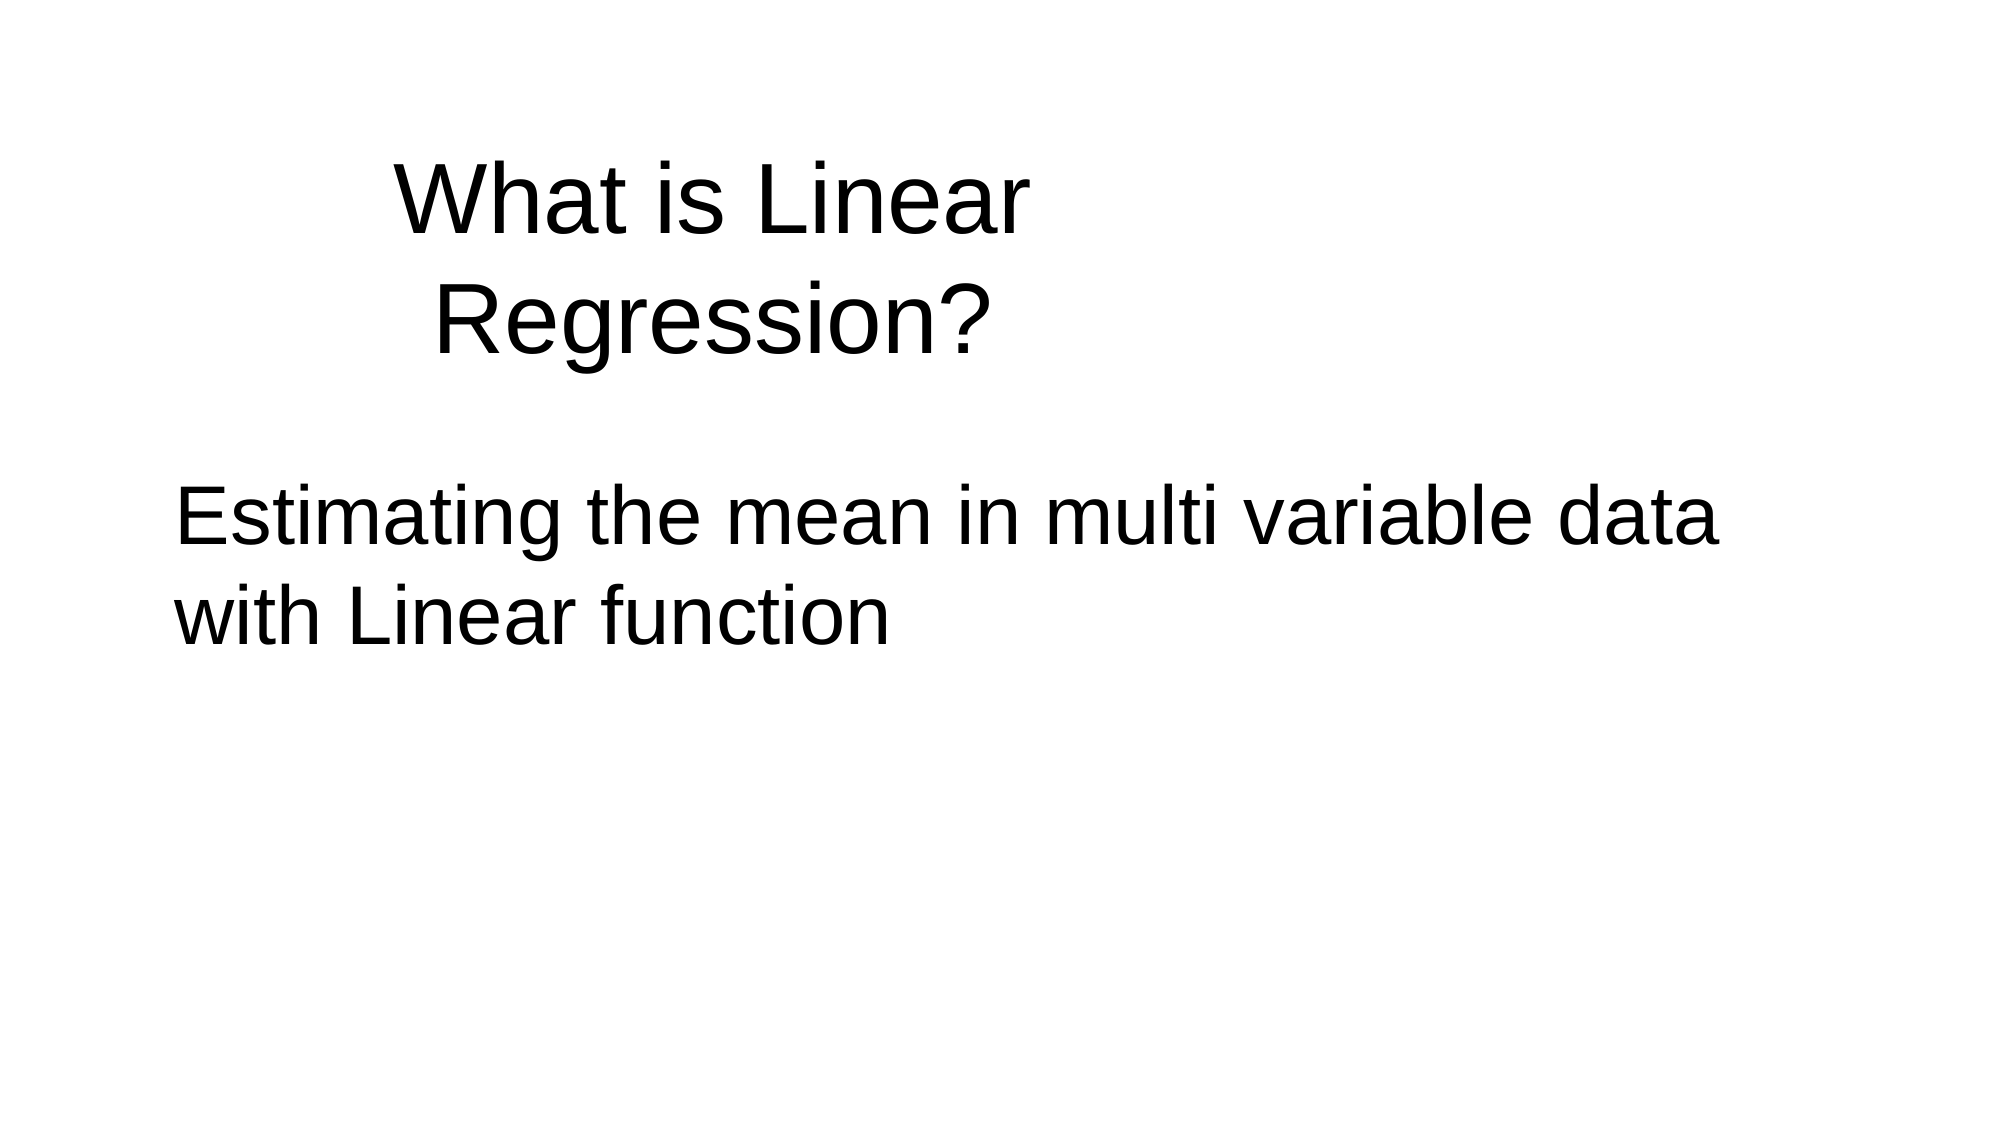

What is Linear Regression?
Estimating the mean in multi variable data
with Linear function